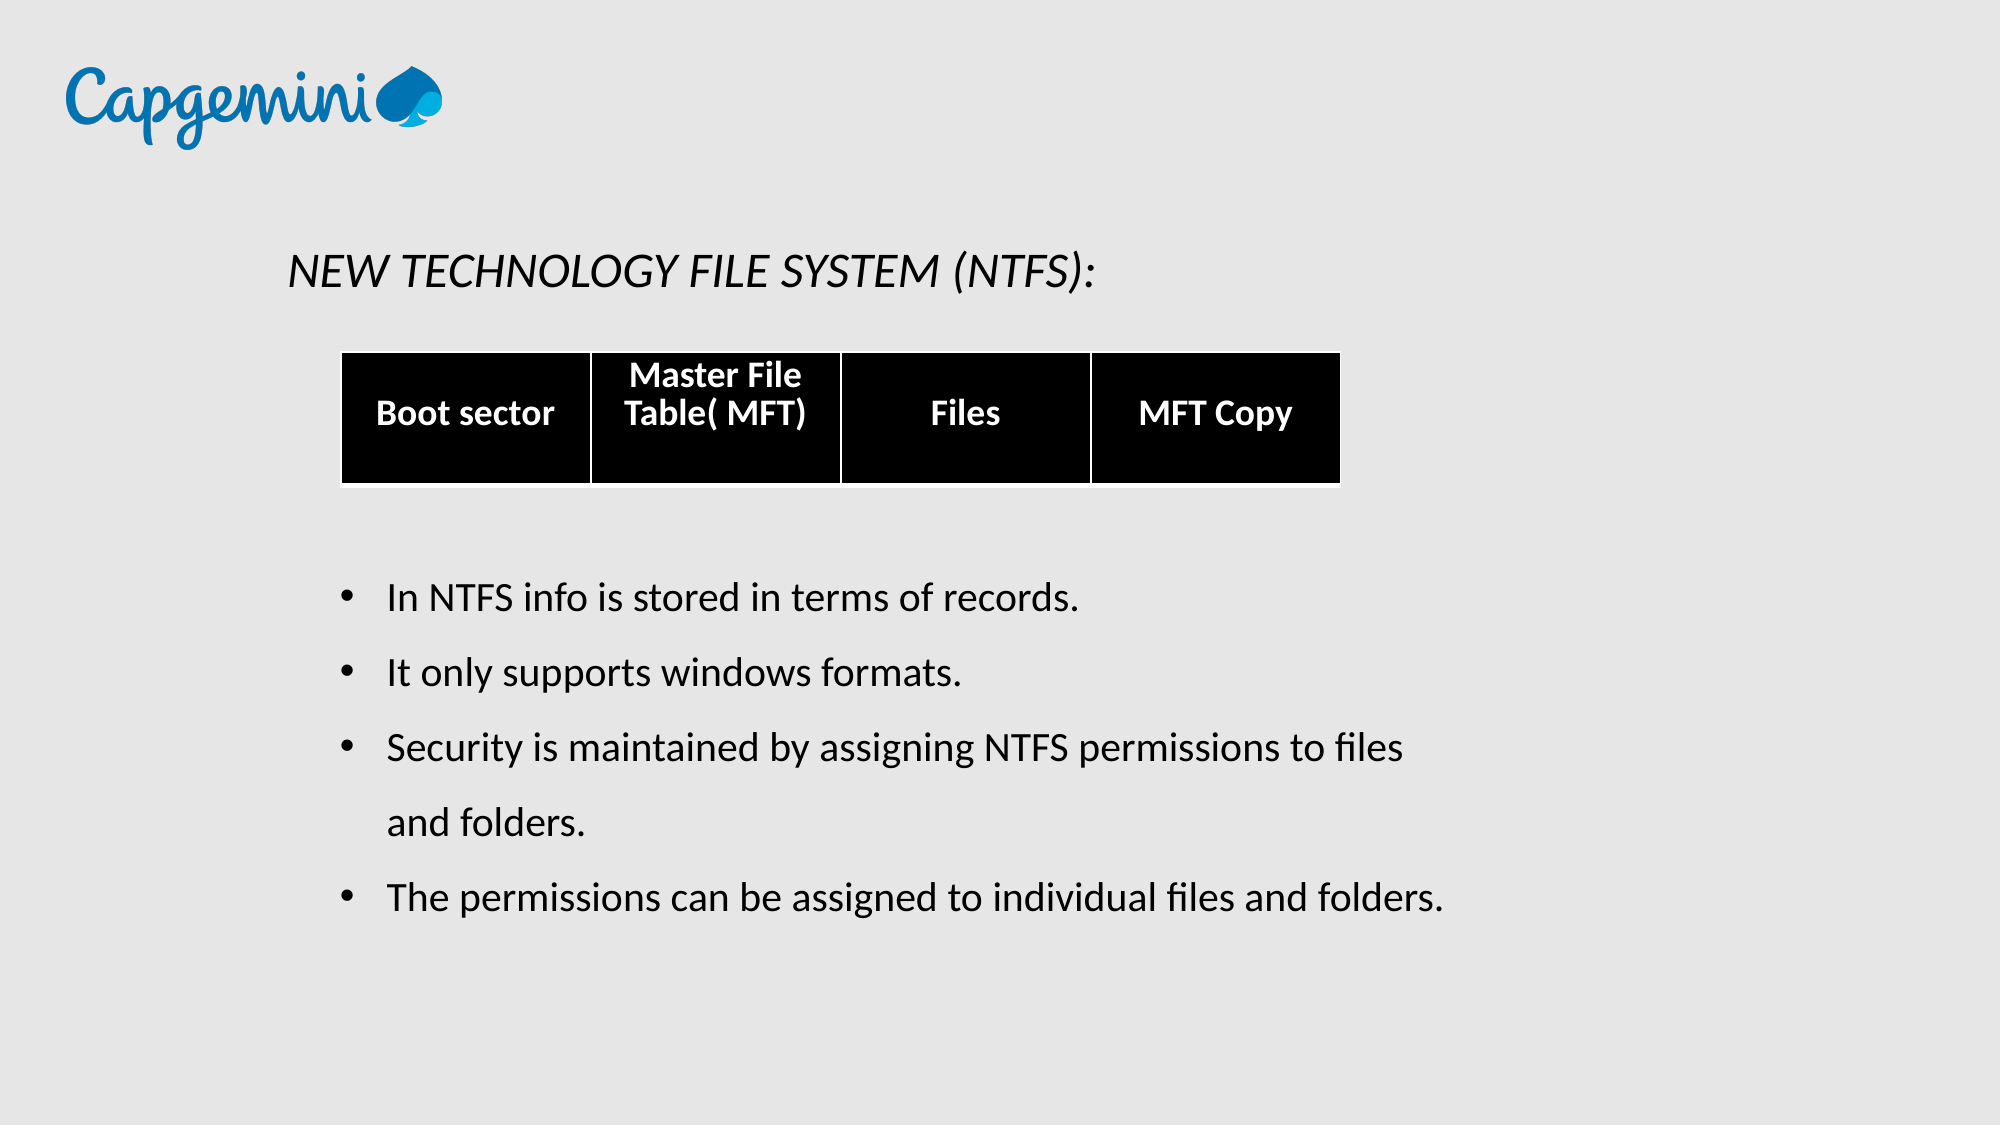

NEW TECHNOLOGY FILE SYSTEM (NTFS):
| Boot sector | Master File Table( MFT) | Files | MFT Copy |
| --- | --- | --- | --- |
In NTFS info is stored in terms of records.
It only supports windows formats.
Security is maintained by assigning NTFS permissions to files and folders.
The permissions can be assigned to individual files and folders.